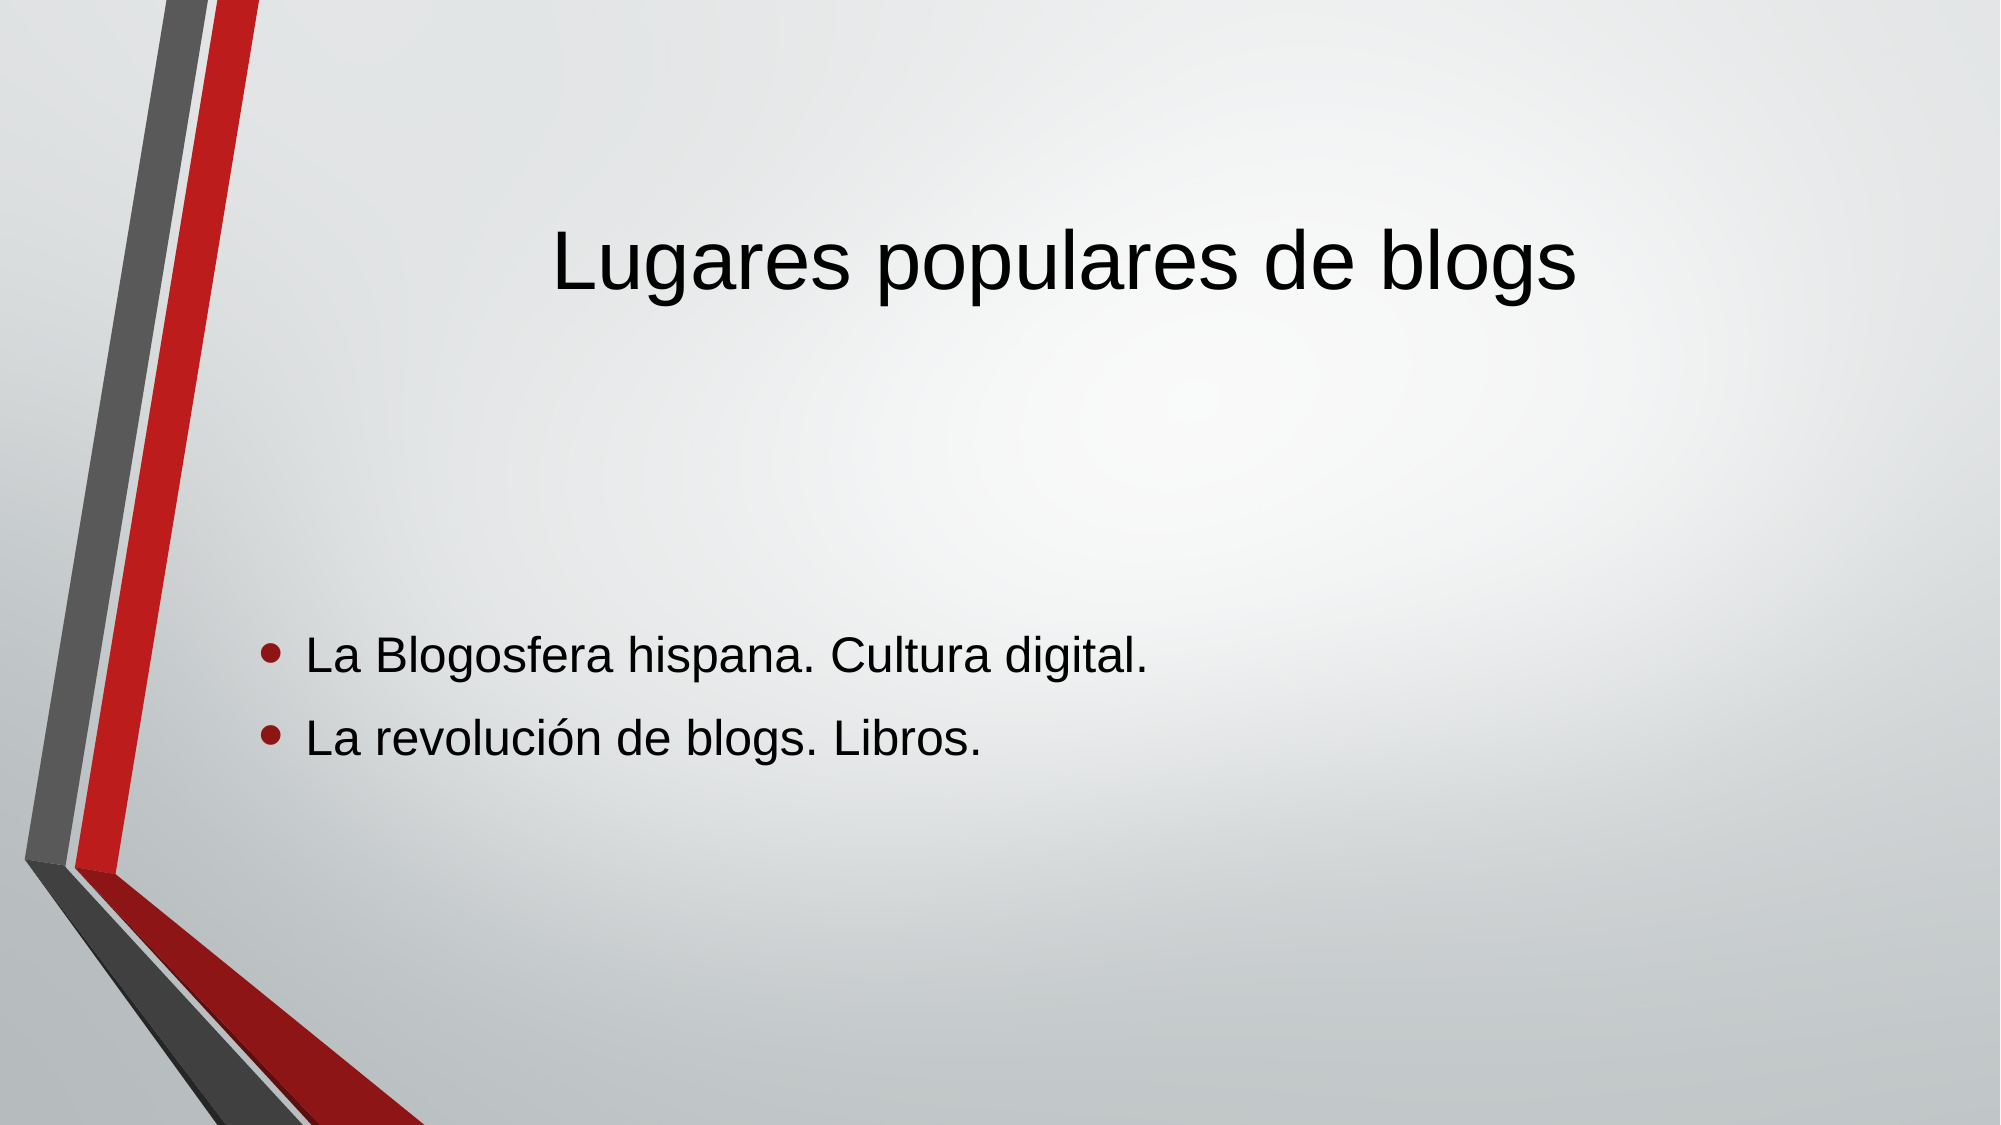

# Lugares populares de blogs
La Blogosfera hispana. Cultura digital.
La revolución de blogs. Libros.